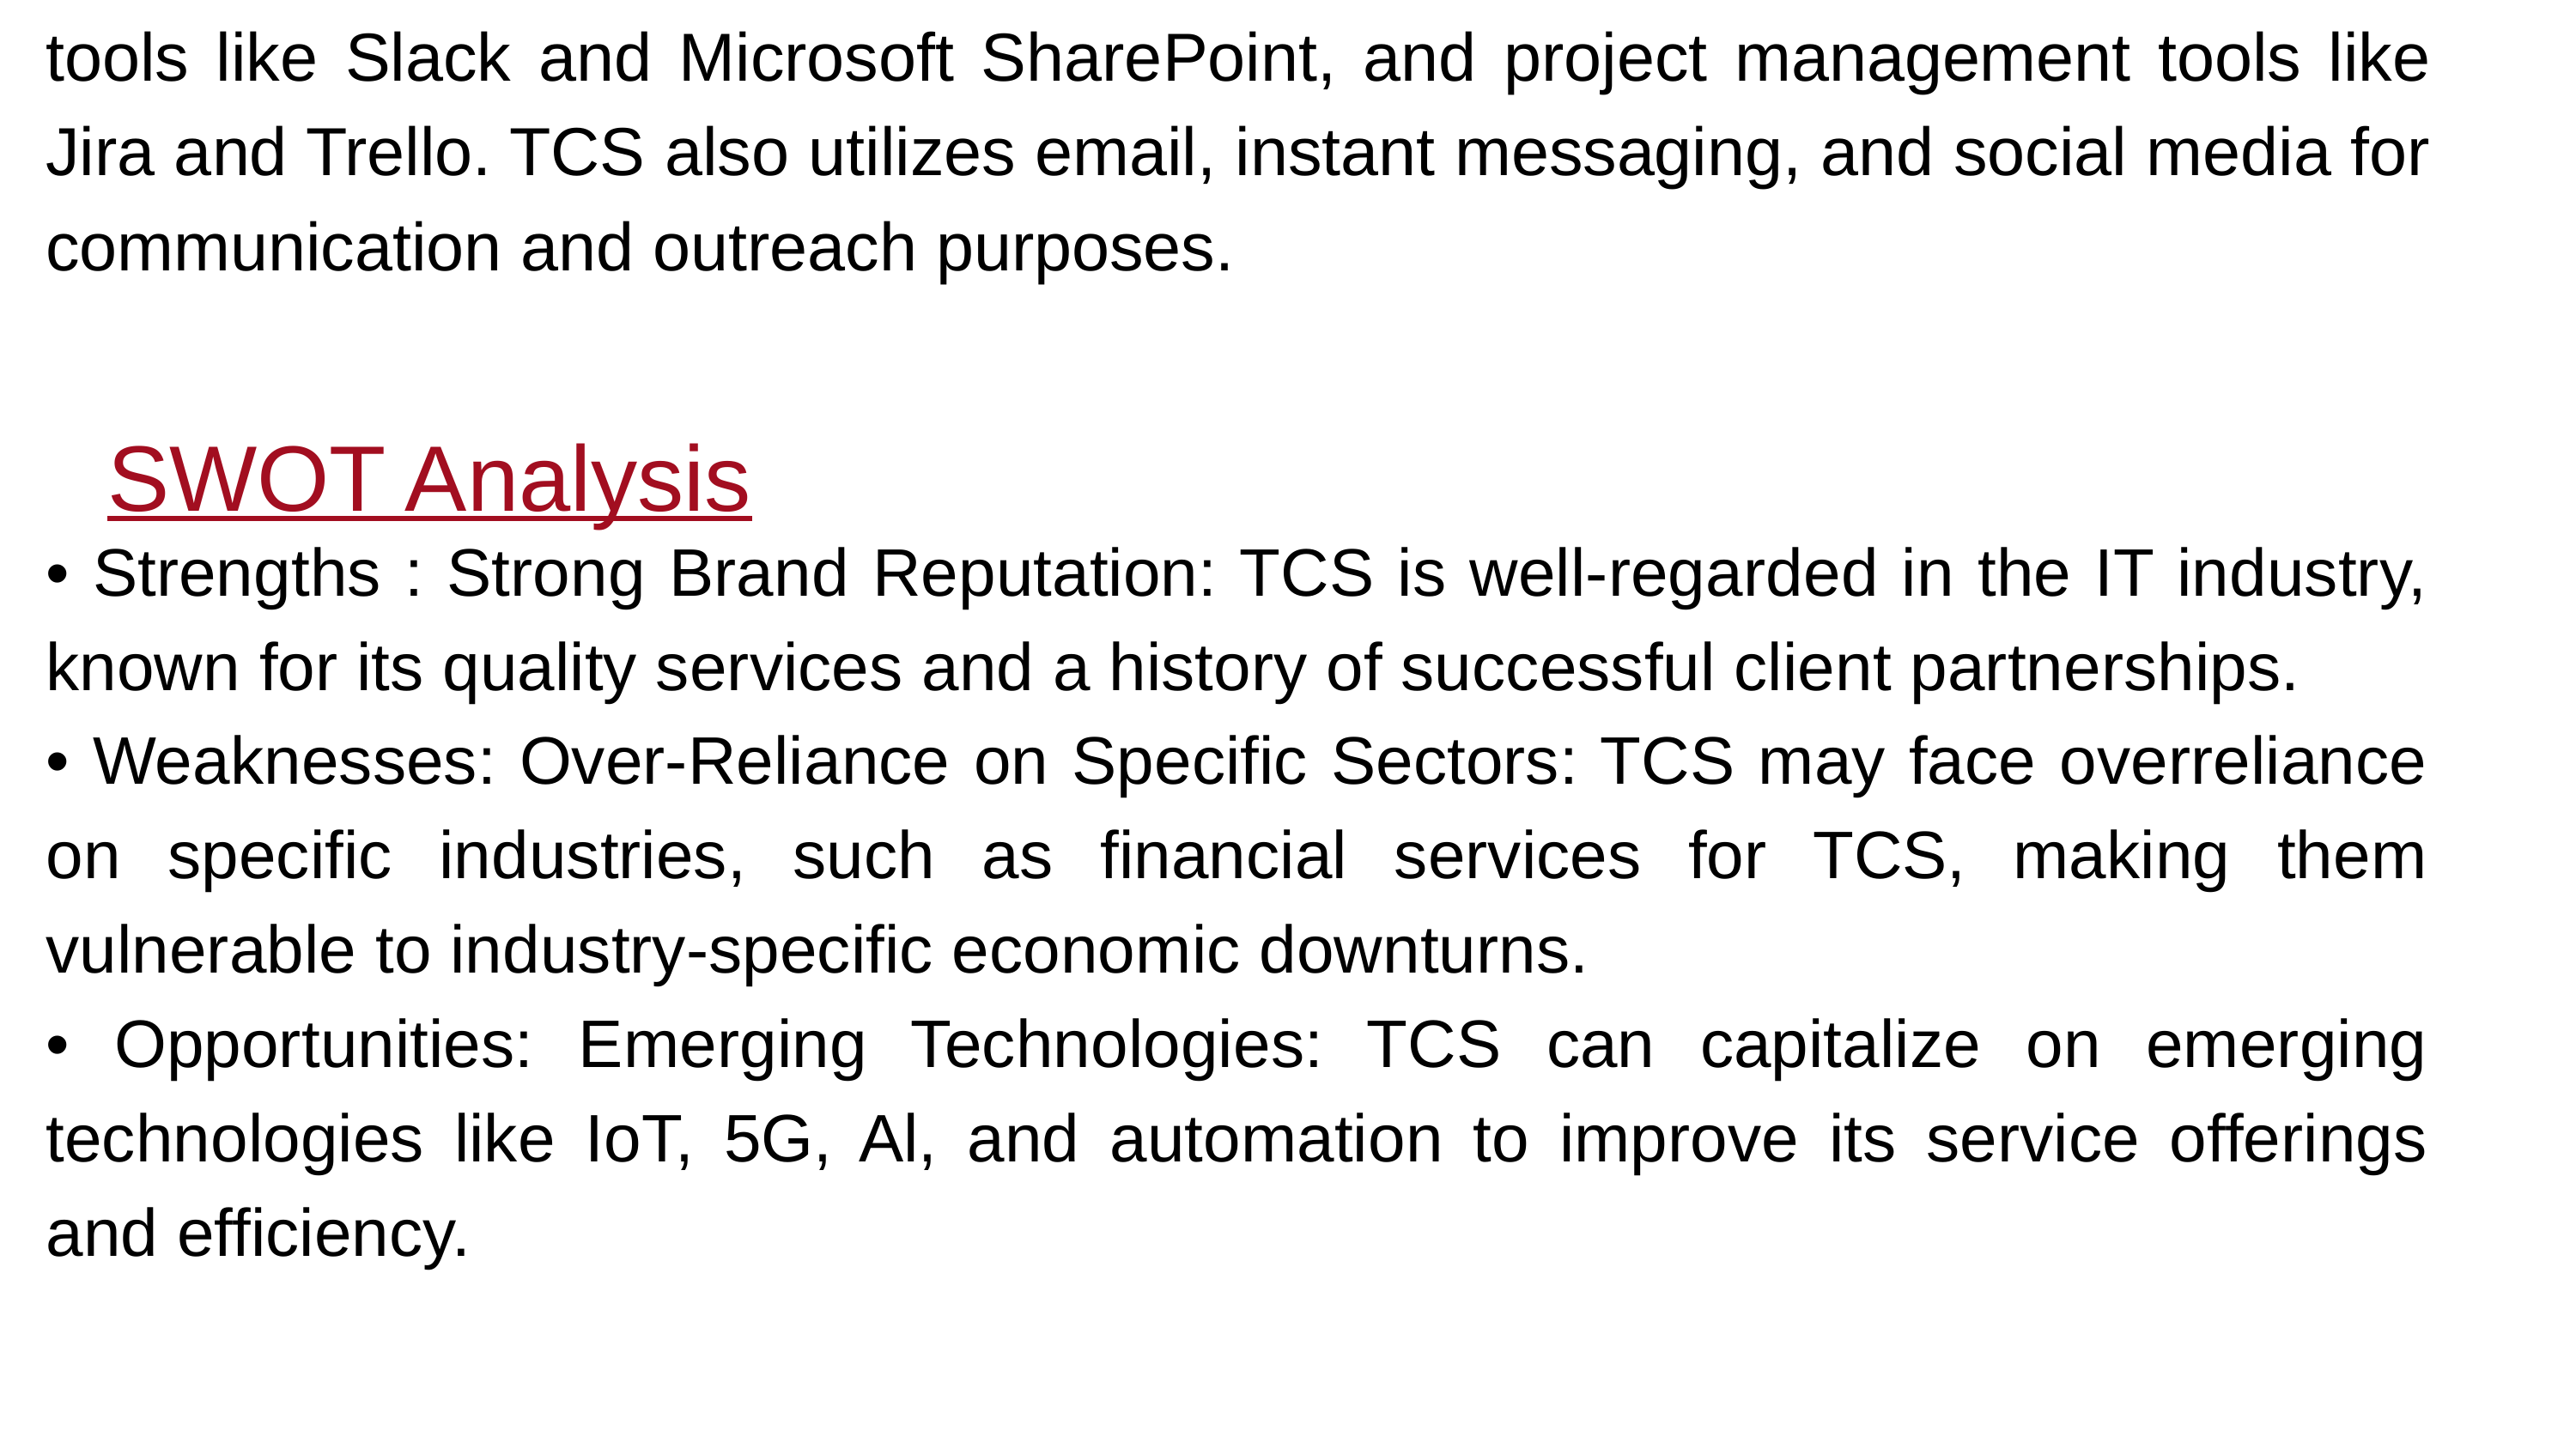

tools like Slack and Microsoft SharePoint, and project management tools like Jira and Trello. TCS also utilizes email, instant messaging, and social media for communication and outreach purposes.
SWOT Analysis
• Strengths : Strong Brand Reputation: TCS is well-regarded in the IT industry, known for its quality services and a history of successful client partnerships.
• Weaknesses: Over-Reliance on Specific Sectors: TCS may face overreliance on specific industries, such as financial services for TCS, making them vulnerable to industry-specific economic downturns.
• Opportunities: Emerging Technologies: TCS can capitalize on emerging technologies like IoT, 5G, Al, and automation to improve its service offerings and efficiency.